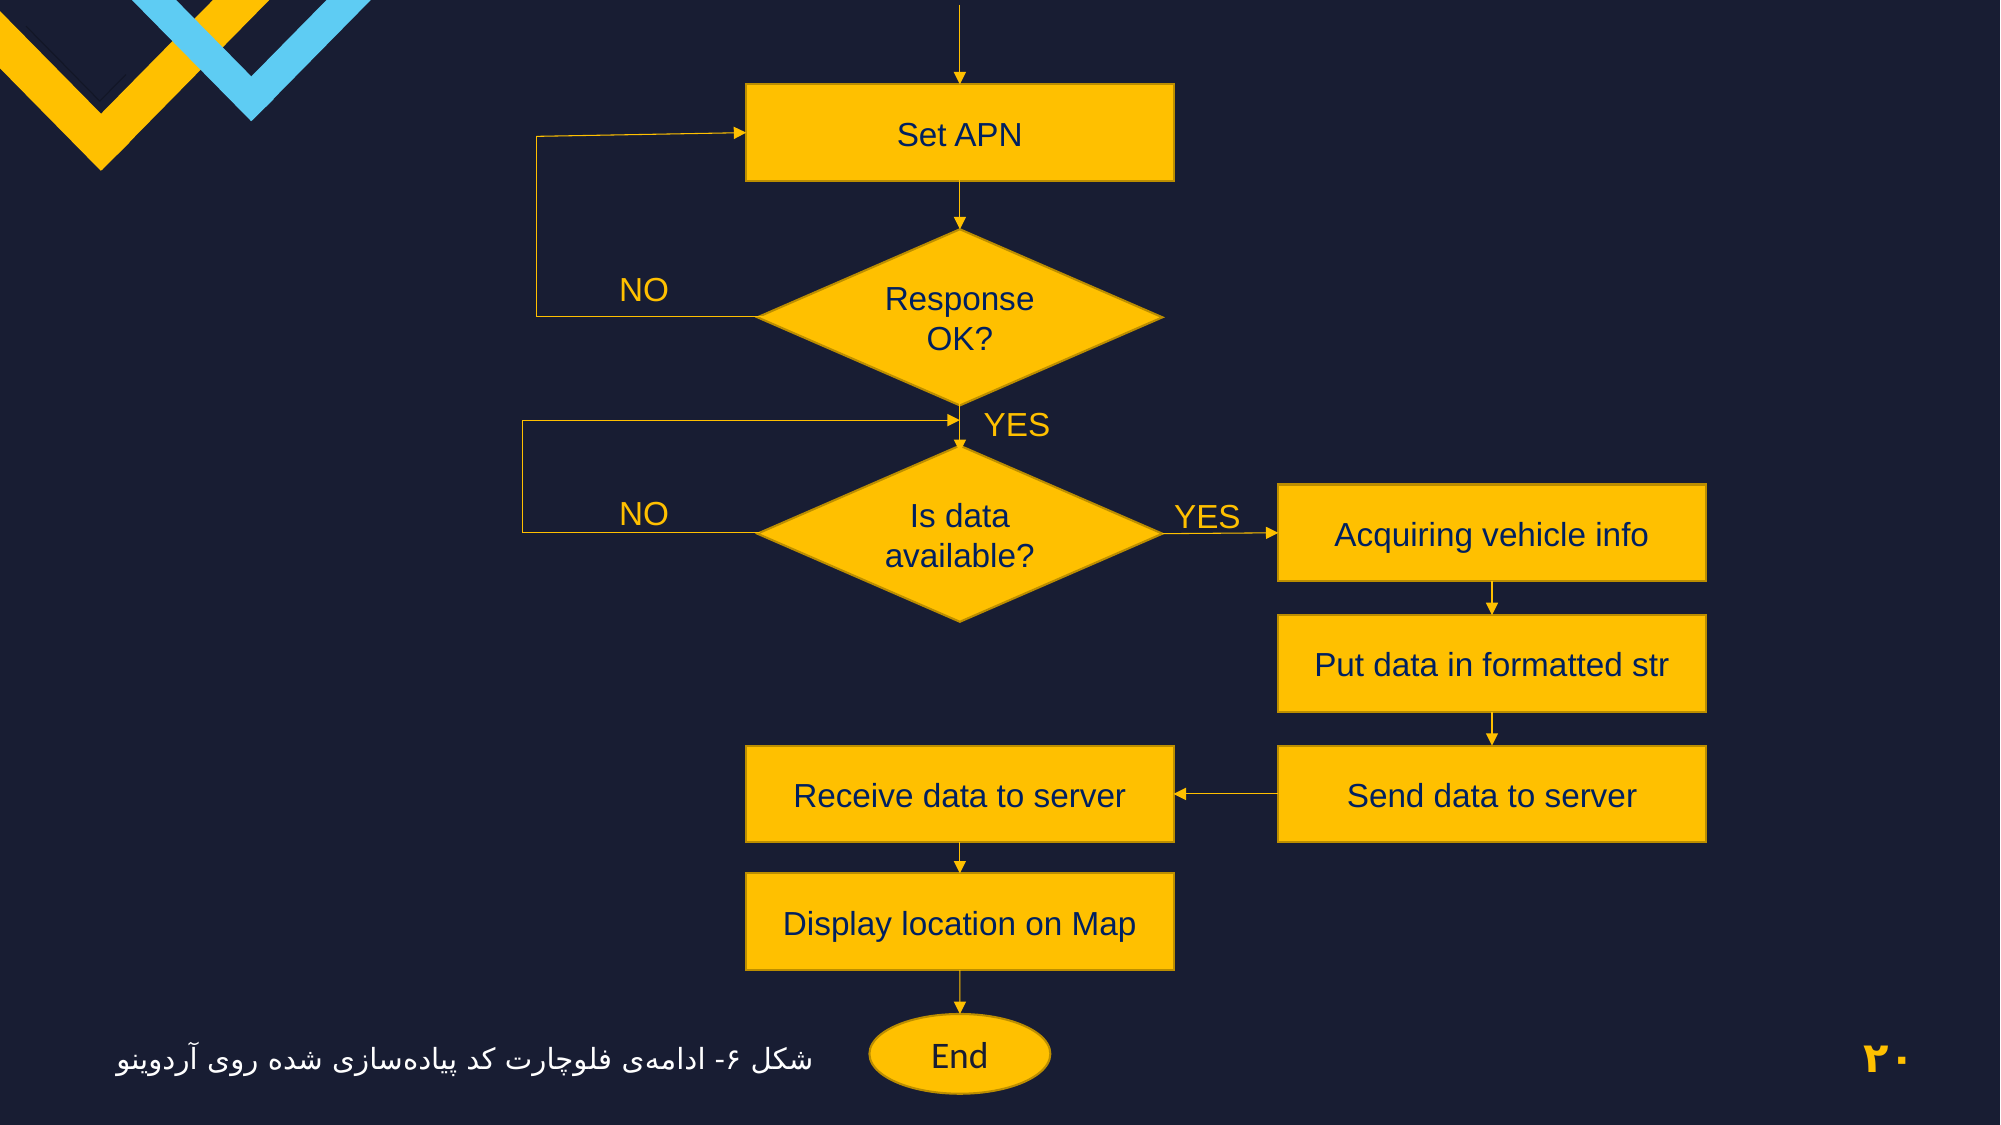

Set APN
Response OK?
NO
YES
Is data available?
NO
Acquiring vehicle info
YES
Put data in formatted str
Receive data to server
Send data to server
Display location on Map
End
۲۰
۲۰
شکل ۶- ادامه‌ی فلوچارت کد پیاده‌سازی شده روی آردوینو